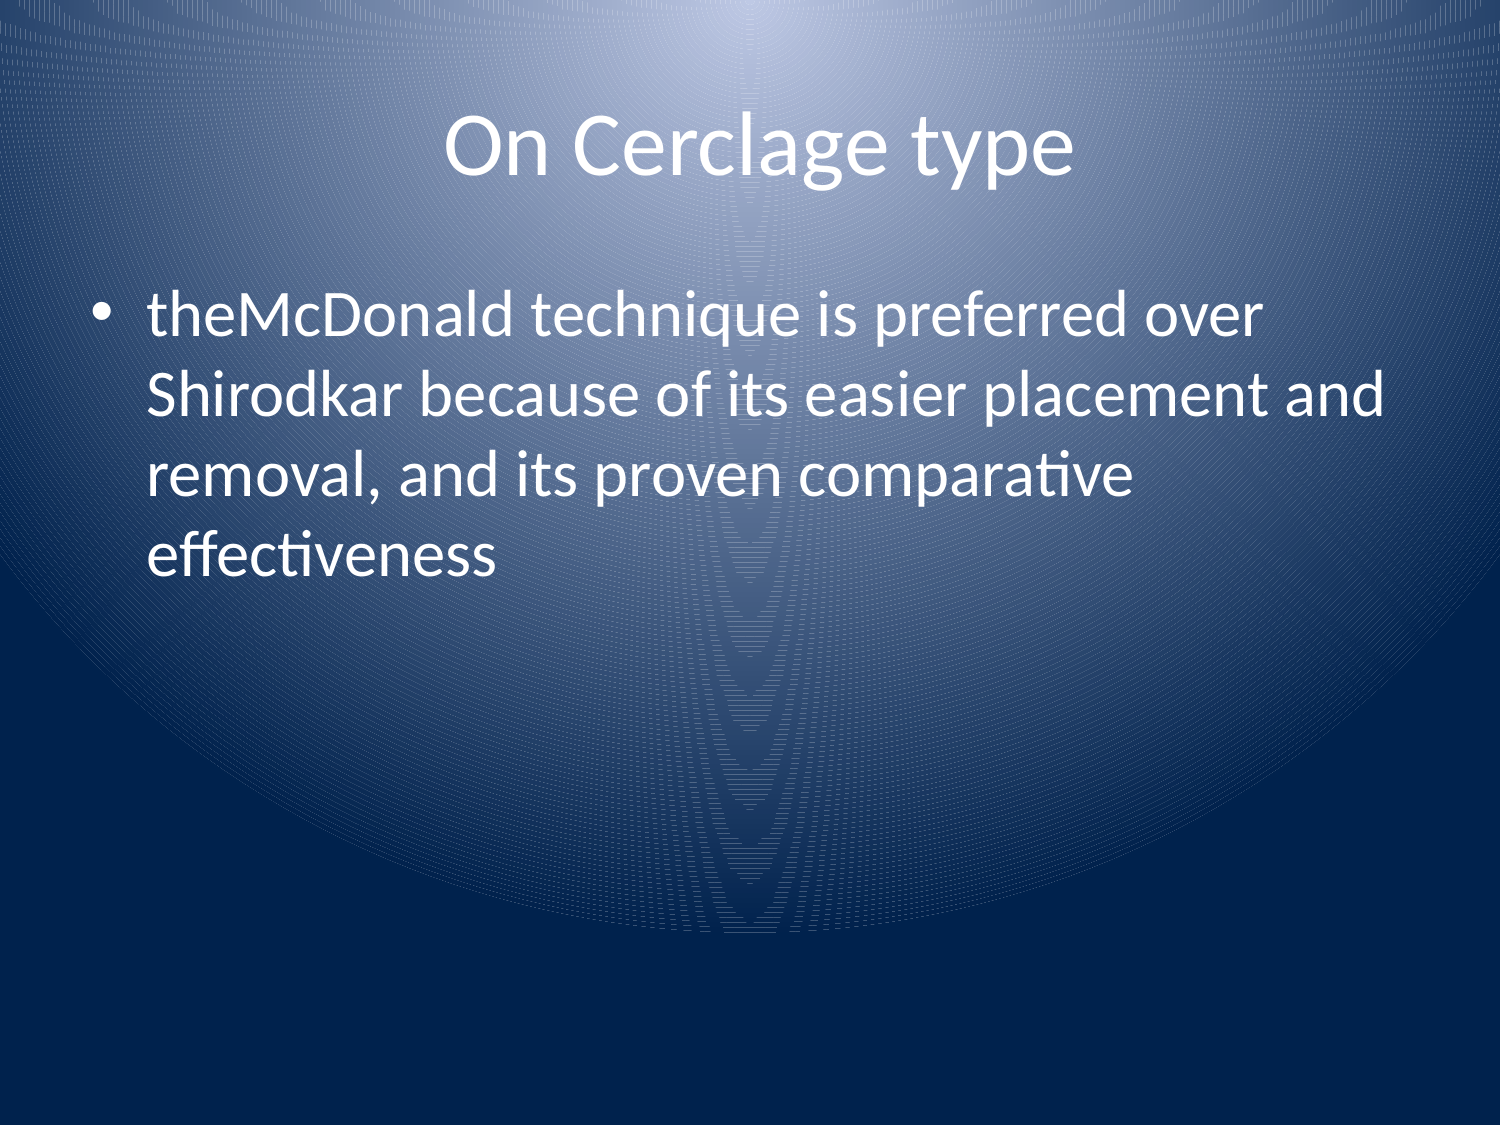

# On Cerclage type
theMcDonald technique is preferred over Shirodkar because of its easier placement and removal, and its proven comparative effectiveness